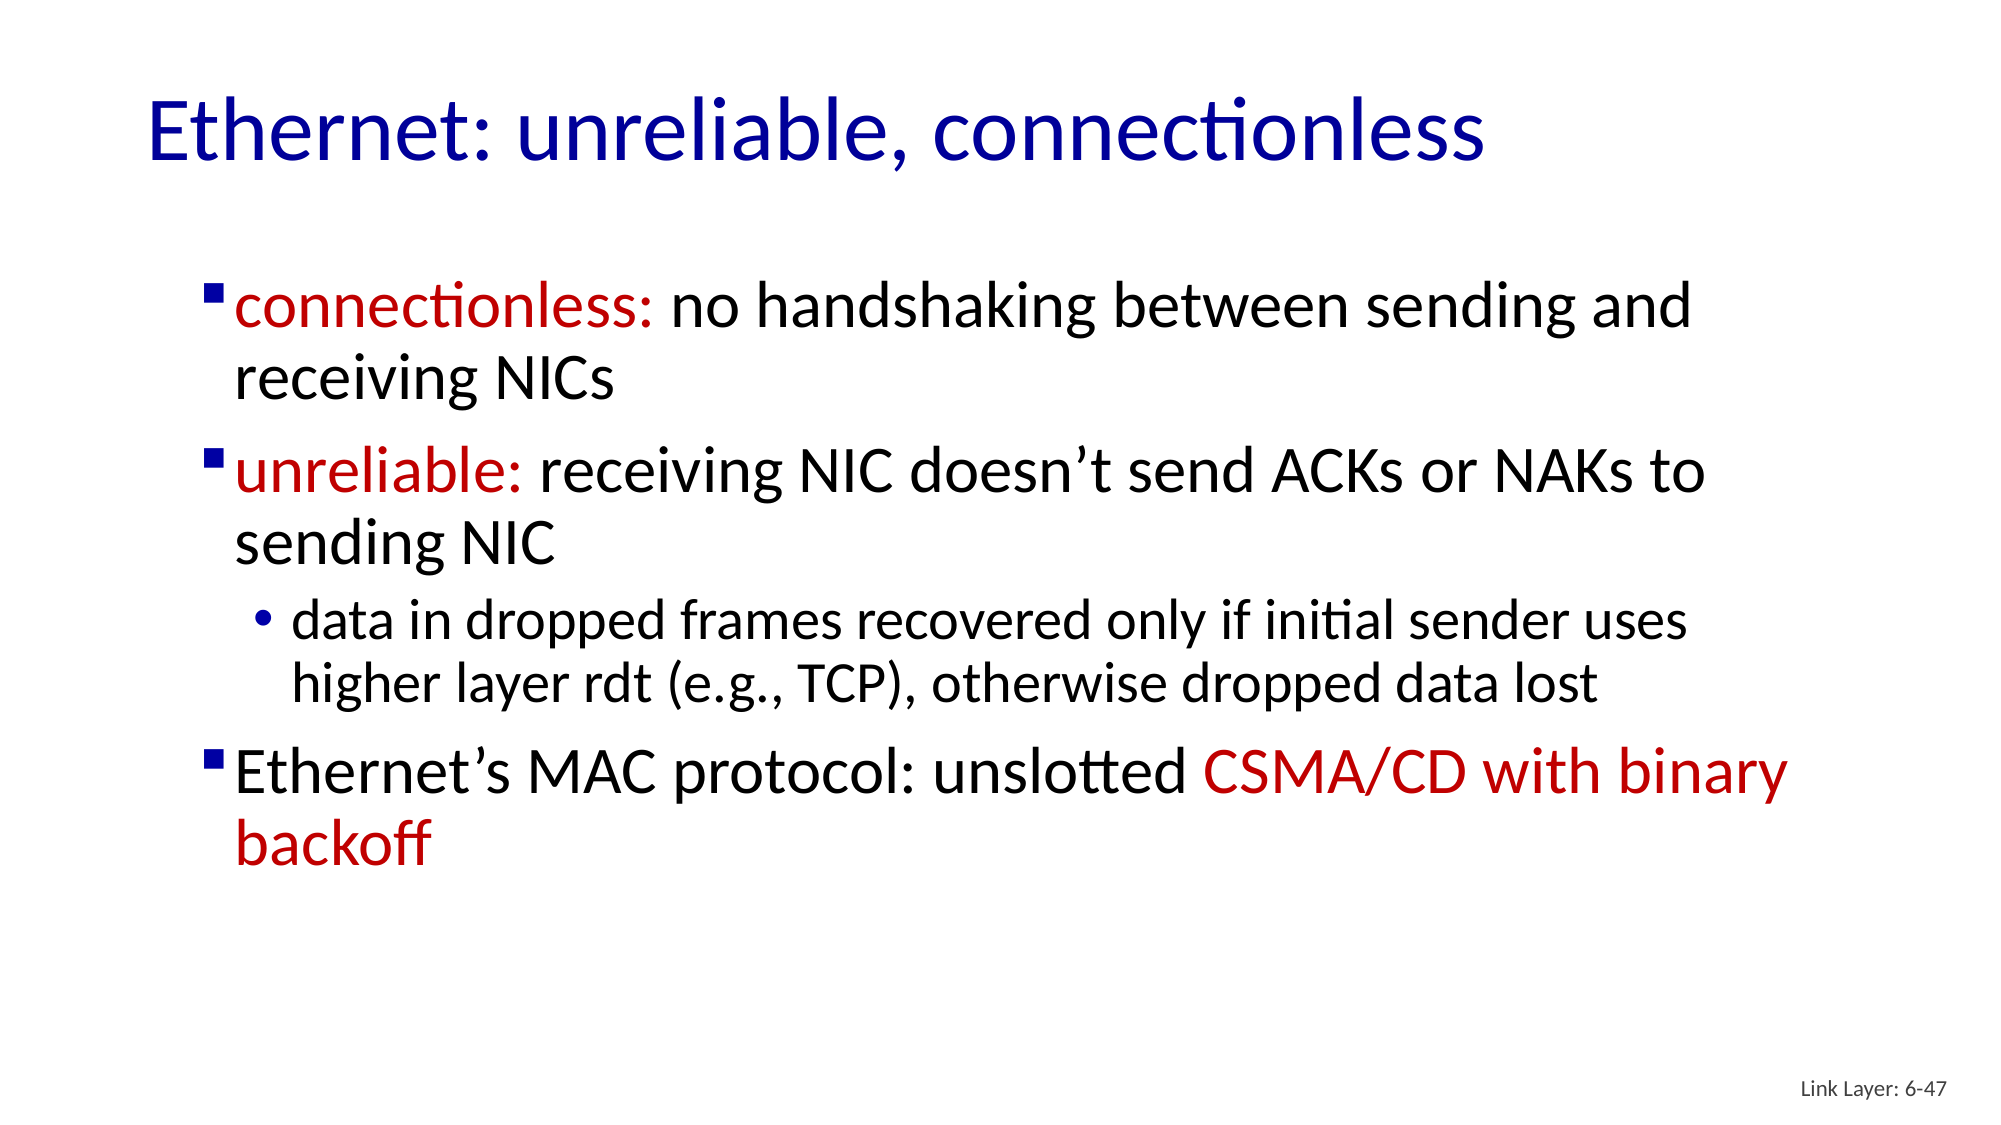

# Ethernet: unreliable, connectionless
connectionless: no handshaking between sending and receiving NICs
unreliable: receiving NIC doesn’t send ACKs or NAKs to sending NIC
data in dropped frames recovered only if initial sender uses higher layer rdt (e.g., TCP), otherwise dropped data lost
Ethernet’s MAC protocol: unslotted CSMA/CD with binary backoff
Link Layer: 6-47